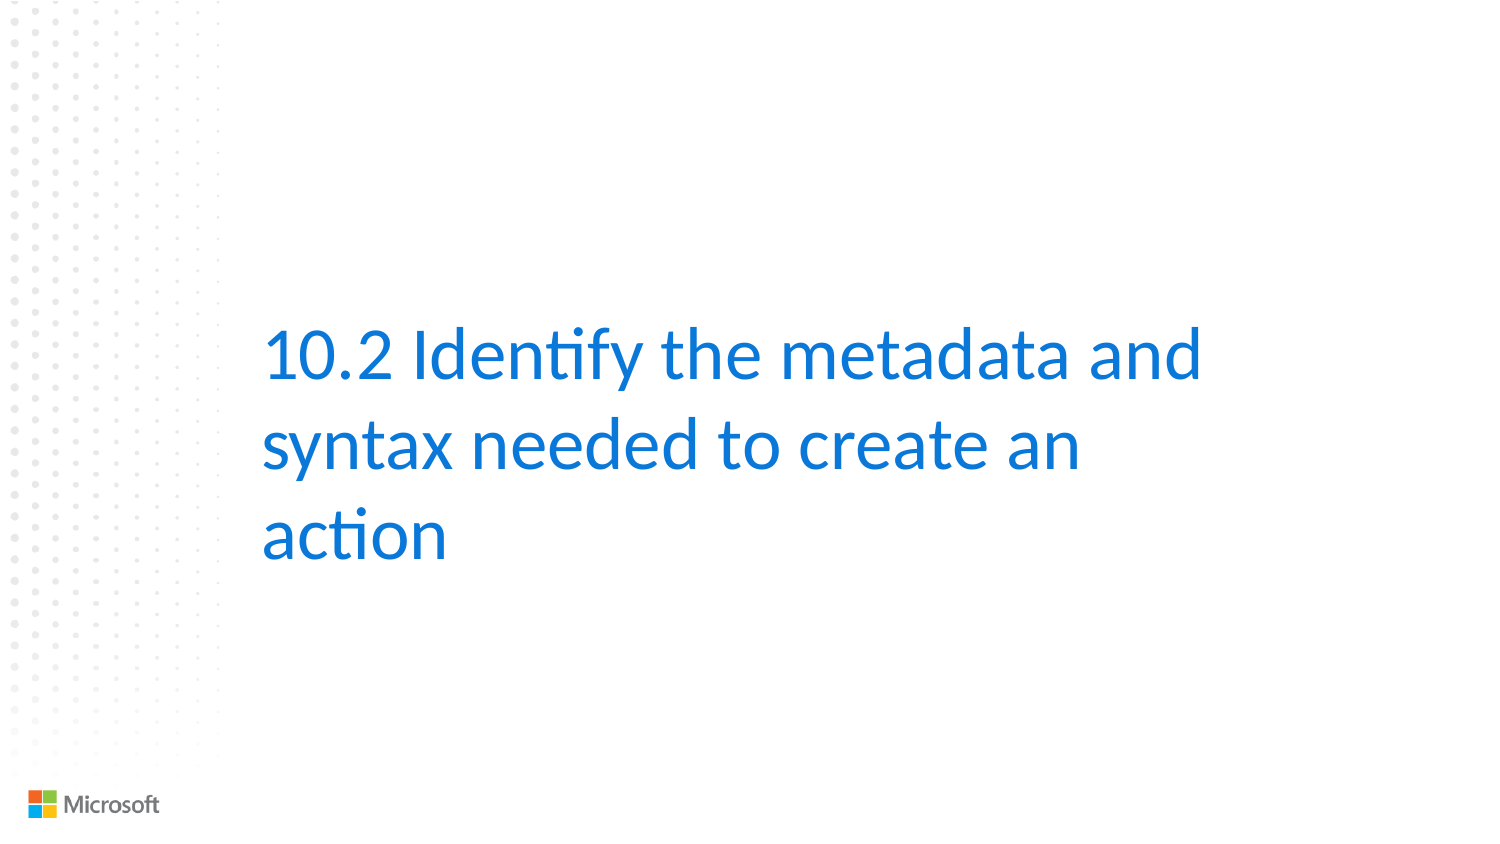

10.2 Identify the metadata and syntax needed to create an action